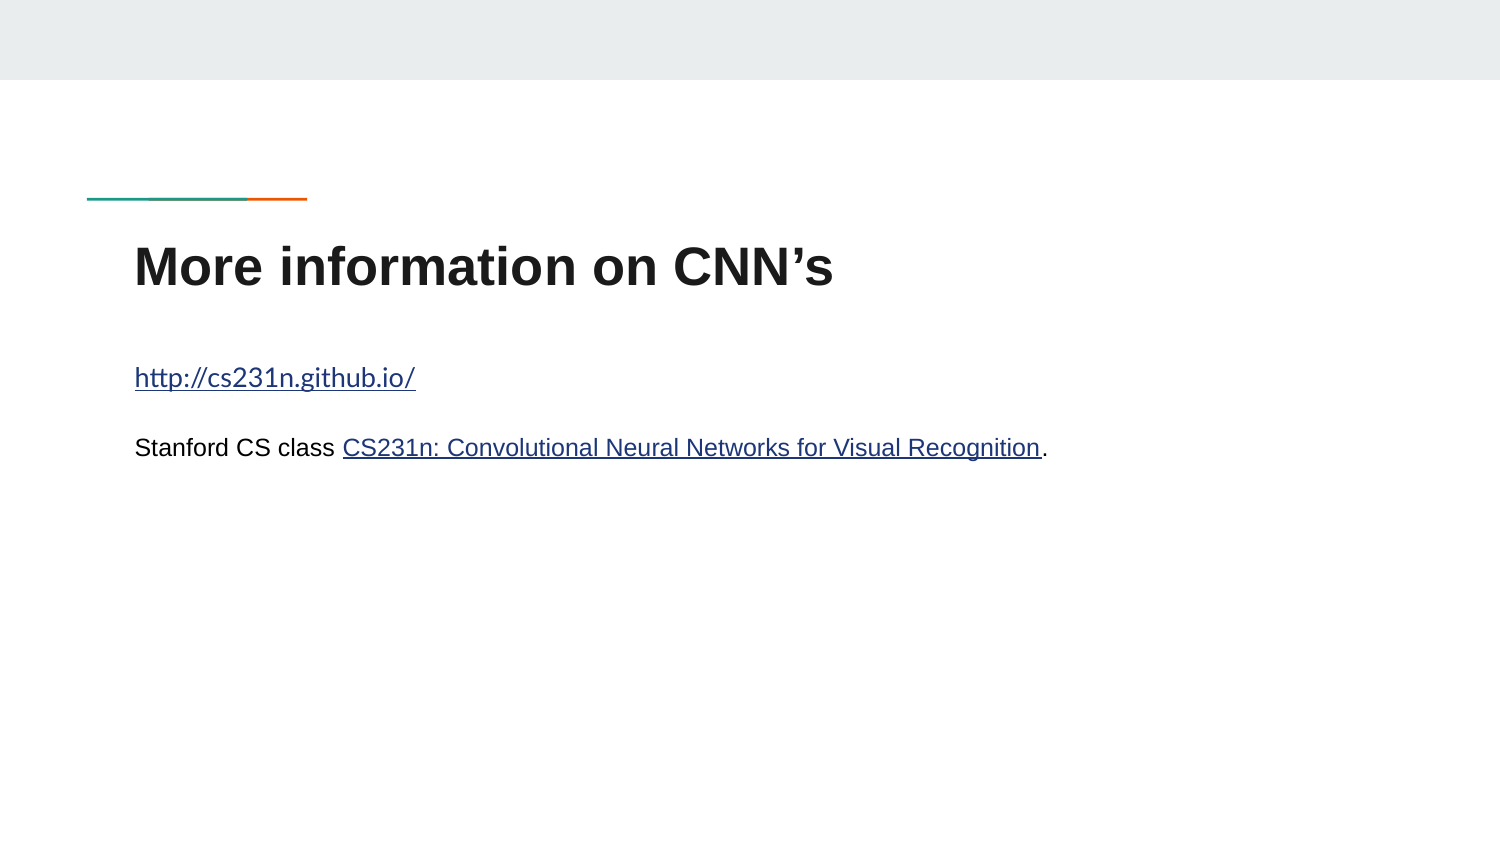

# More information on CNN’s
http://cs231n.github.io/
Stanford CS class CS231n: Convolutional Neural Networks for Visual Recognition.